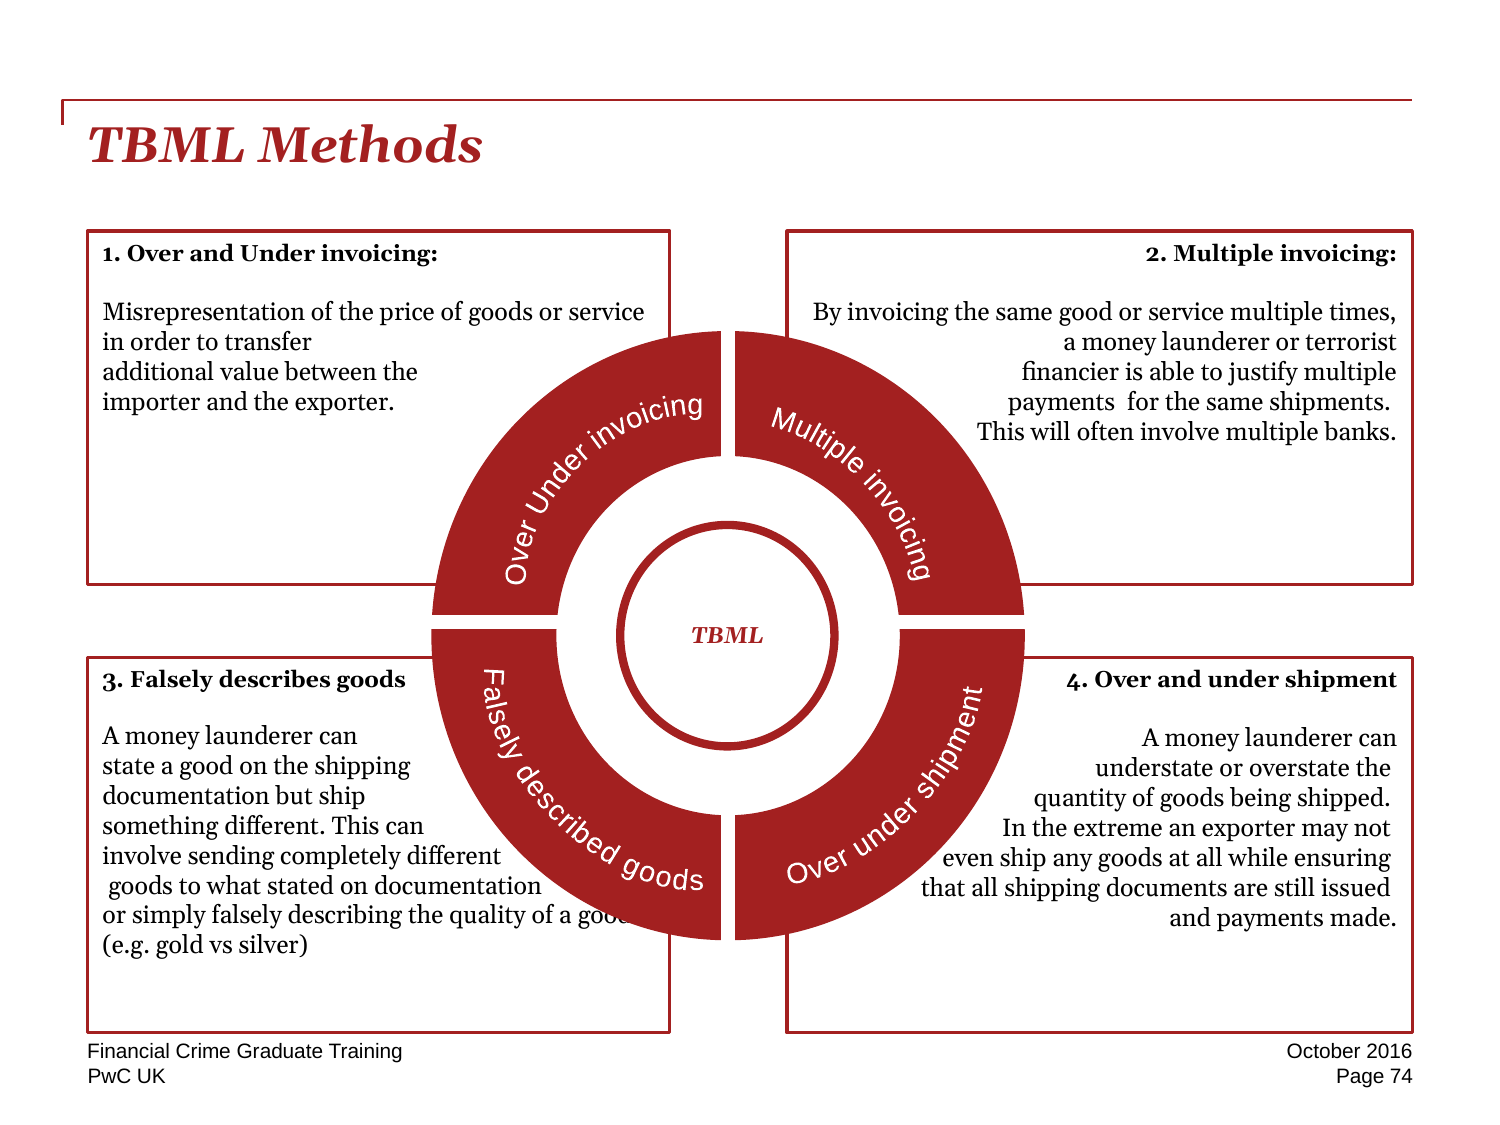

# TBML Methods
1. Over and Under invoicing:
Misrepresentation of the price of goods or service in order to transfer
additional value between the
importer and the exporter.
2. Multiple invoicing:

By invoicing the same good or service multiple times, a money launderer or terrorist
 financier is able to justify multiple
 payments  for the same shipments.
	This will often involve multiple banks.

Over Under invoicing
Multiple invoicing
TBML
Over under shipment
Falsely described goods
3. Falsely describes goods

A money launderer can
state a good on the shipping
documentation but ship
something different. This can
involve sending completely different
 goods to what stated on documentation
or simply falsely describing the quality of a good (e.g. gold vs silver)

4. Over and under shipment

A money launderer can
 understate or overstate the
quantity of goods being shipped.
In the extreme an exporter may not
even ship any goods at all while ensuring
that all shipping documents are still issued
and payments made.
Financial Crime Graduate Training
October 2016
Page 74